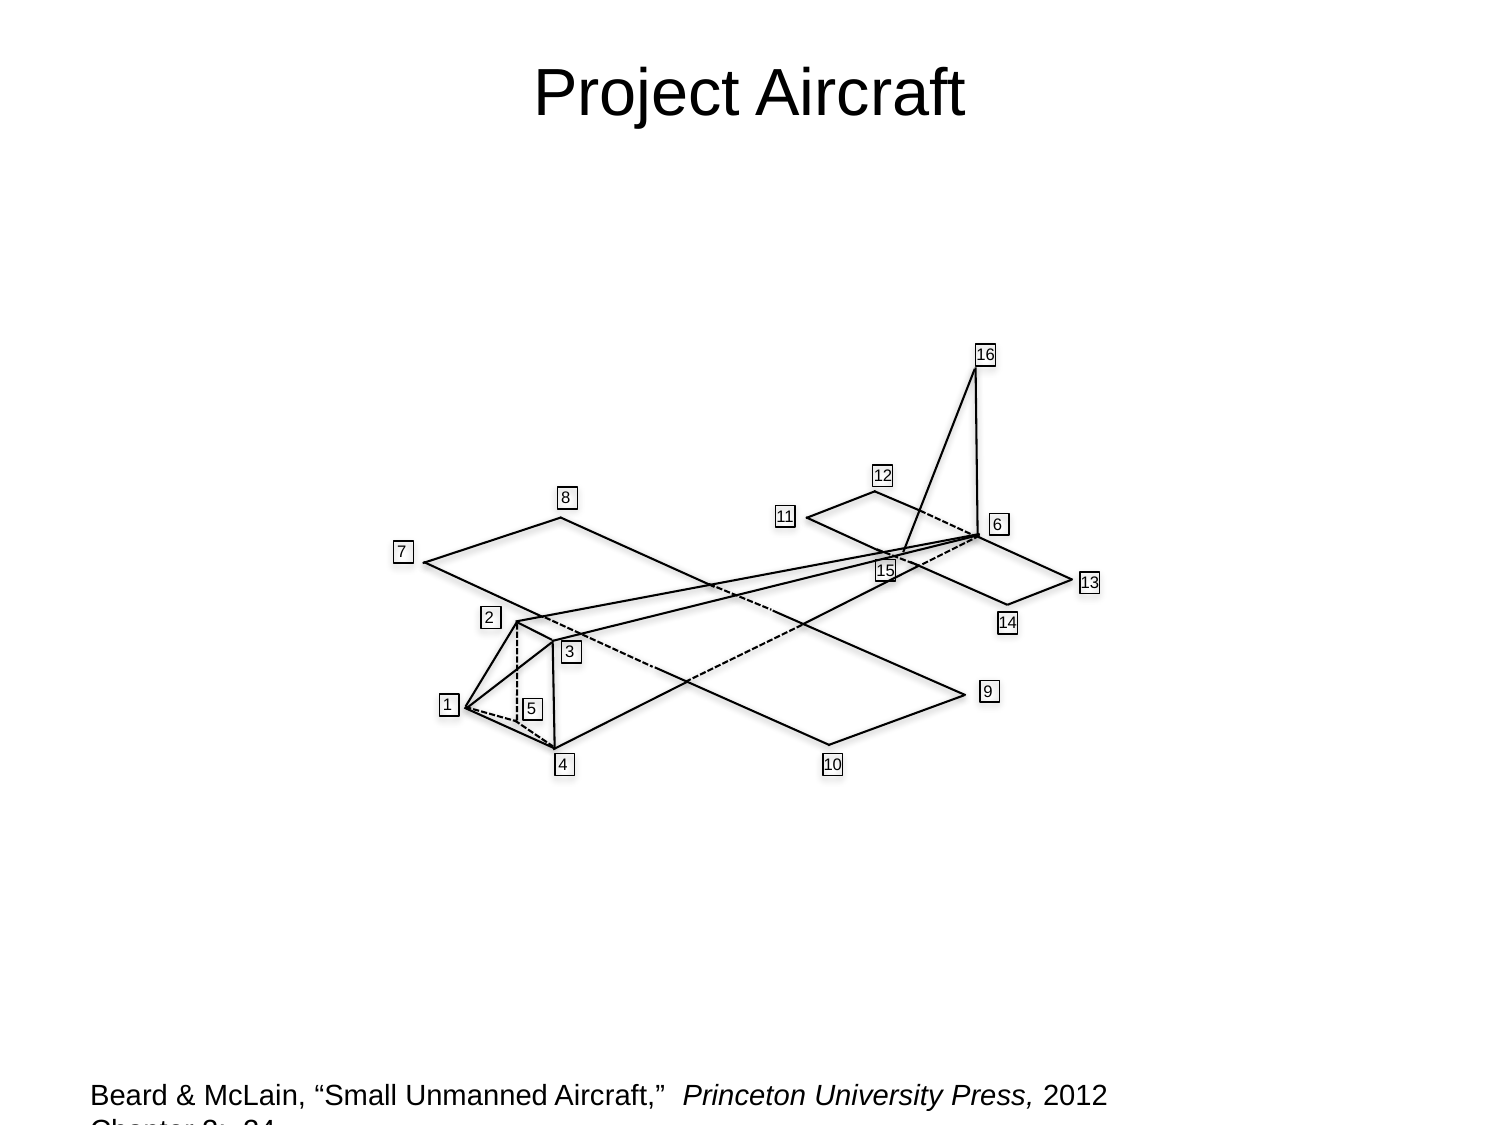

# Project Aircraft
16

12

8

11

6

7

15

13

2

14

3

9

1

5

4

10